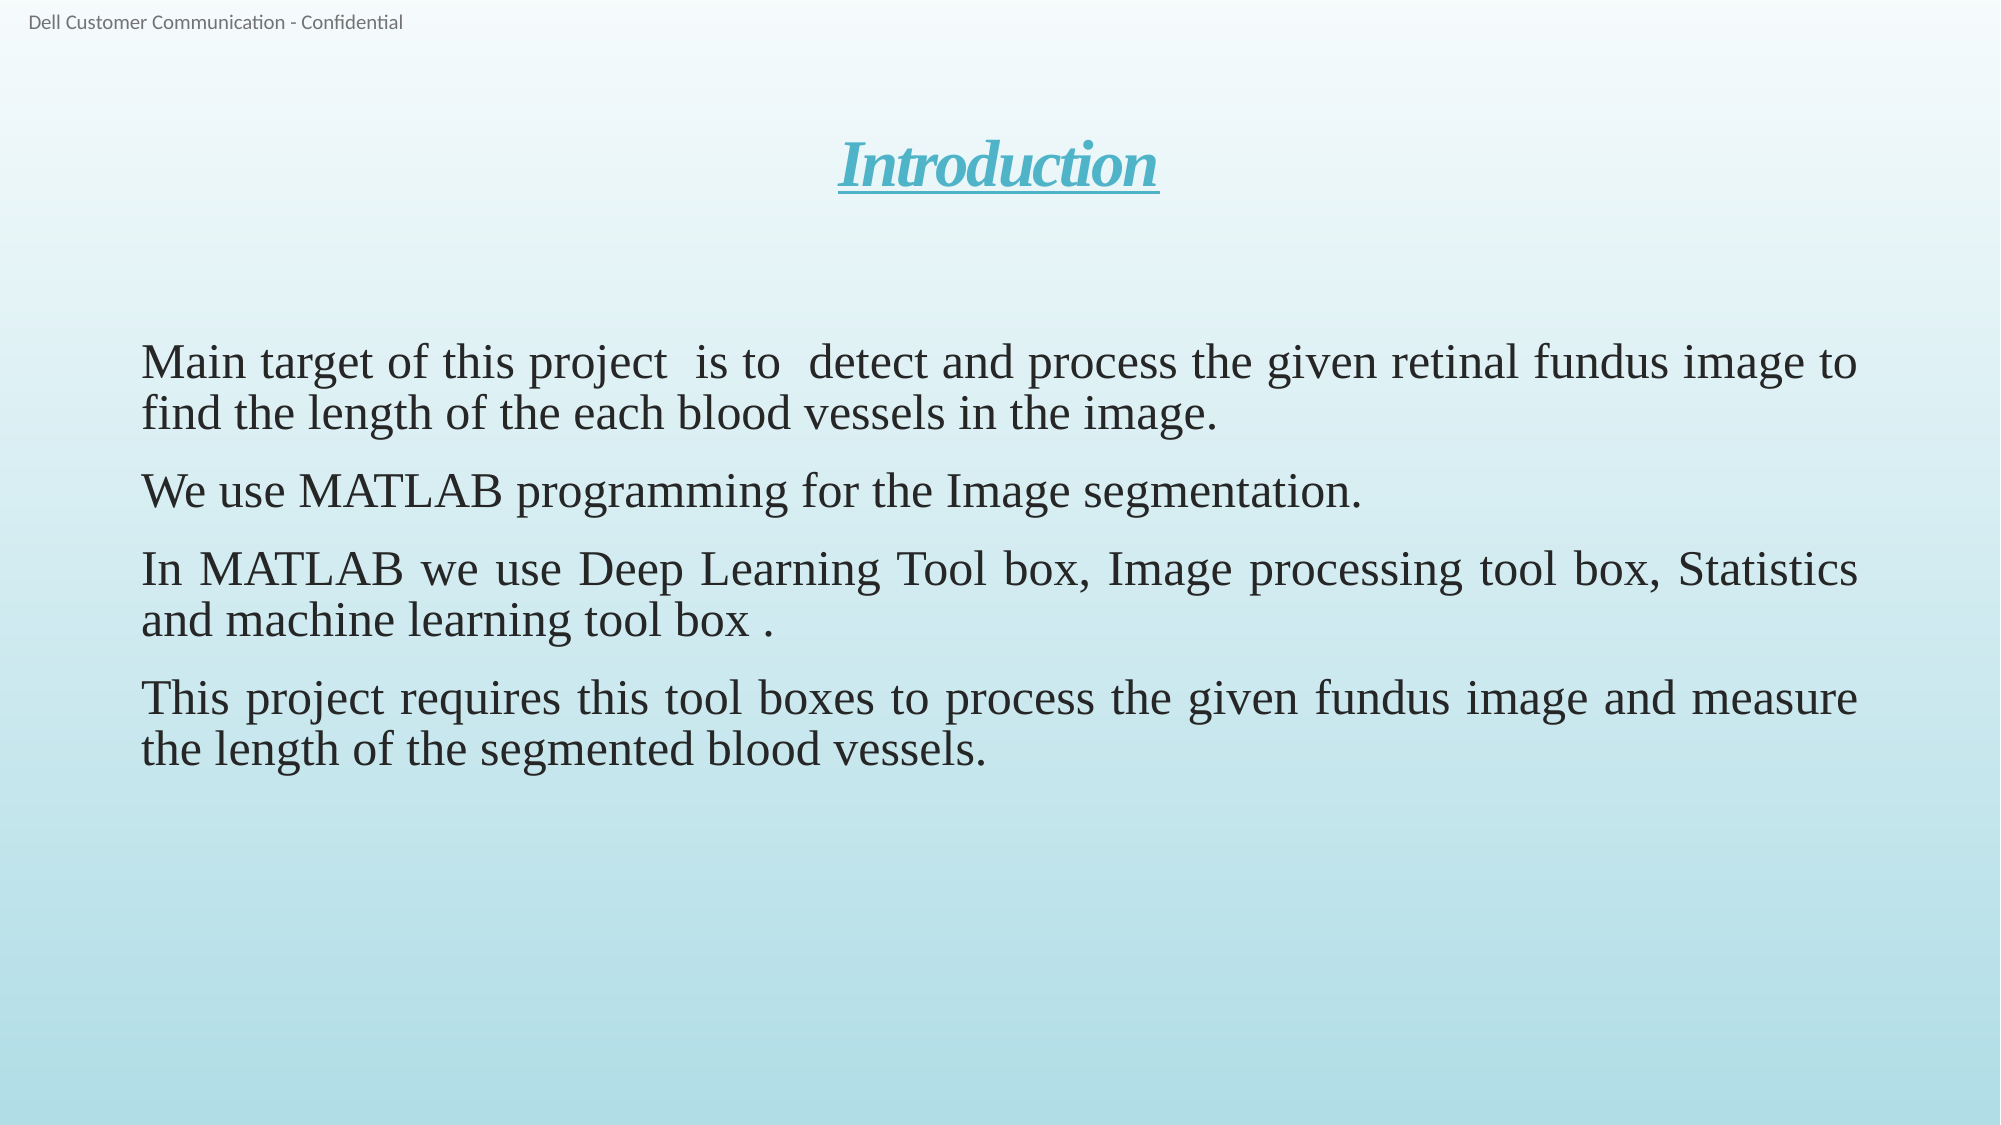

# Introduction
Main target of this project  is to  detect and process the given retinal fundus image to find the length of the each blood vessels in the image.
We use MATLAB programming for the Image segmentation.
In MATLAB we use Deep Learning Tool box, Image processing tool box, Statistics and machine learning tool box .
This project requires this tool boxes to process the given fundus image and measure the length of the segmented blood vessels.